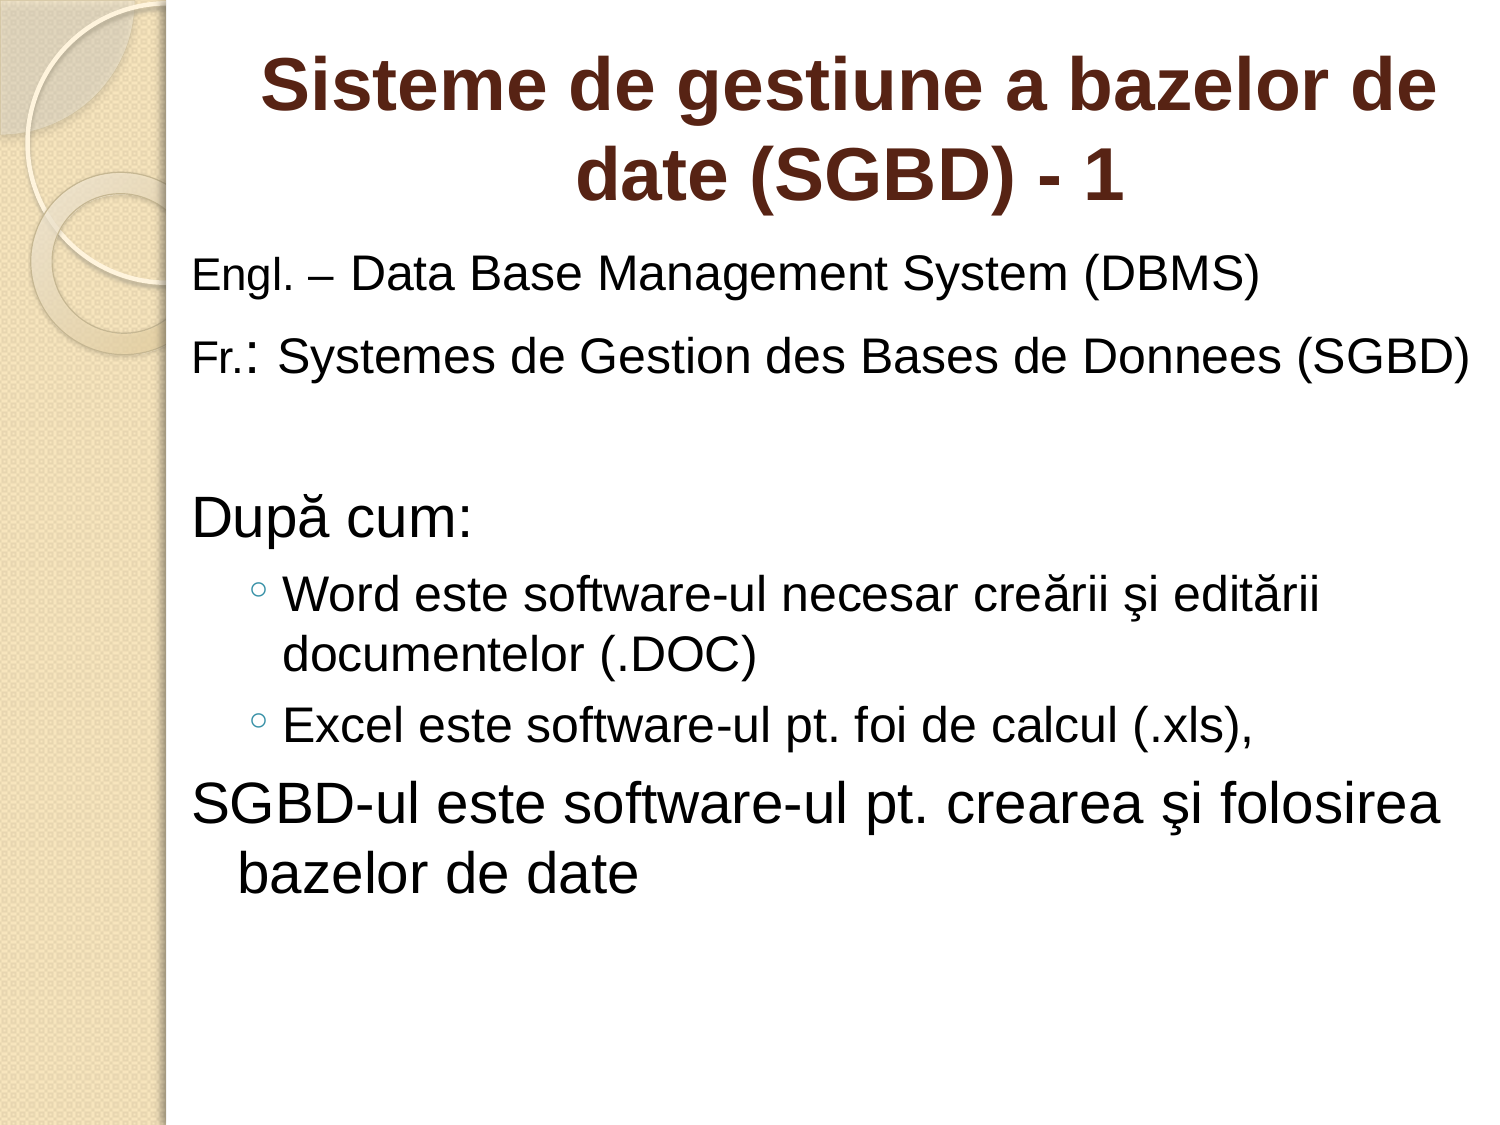

# Sisteme de gestiune a bazelor de date (SGBD) - 1
Engl. – Data Base Management System (DBMS)
Fr.: Systemes de Gestion des Bases de Donnees (SGBD)

După cum:
Word este software-ul necesar creării şi editării documentelor (.DOC)
Excel este software-ul pt. foi de calcul (.xls),
SGBD-ul este software-ul pt. crearea şi folosirea bazelor de date